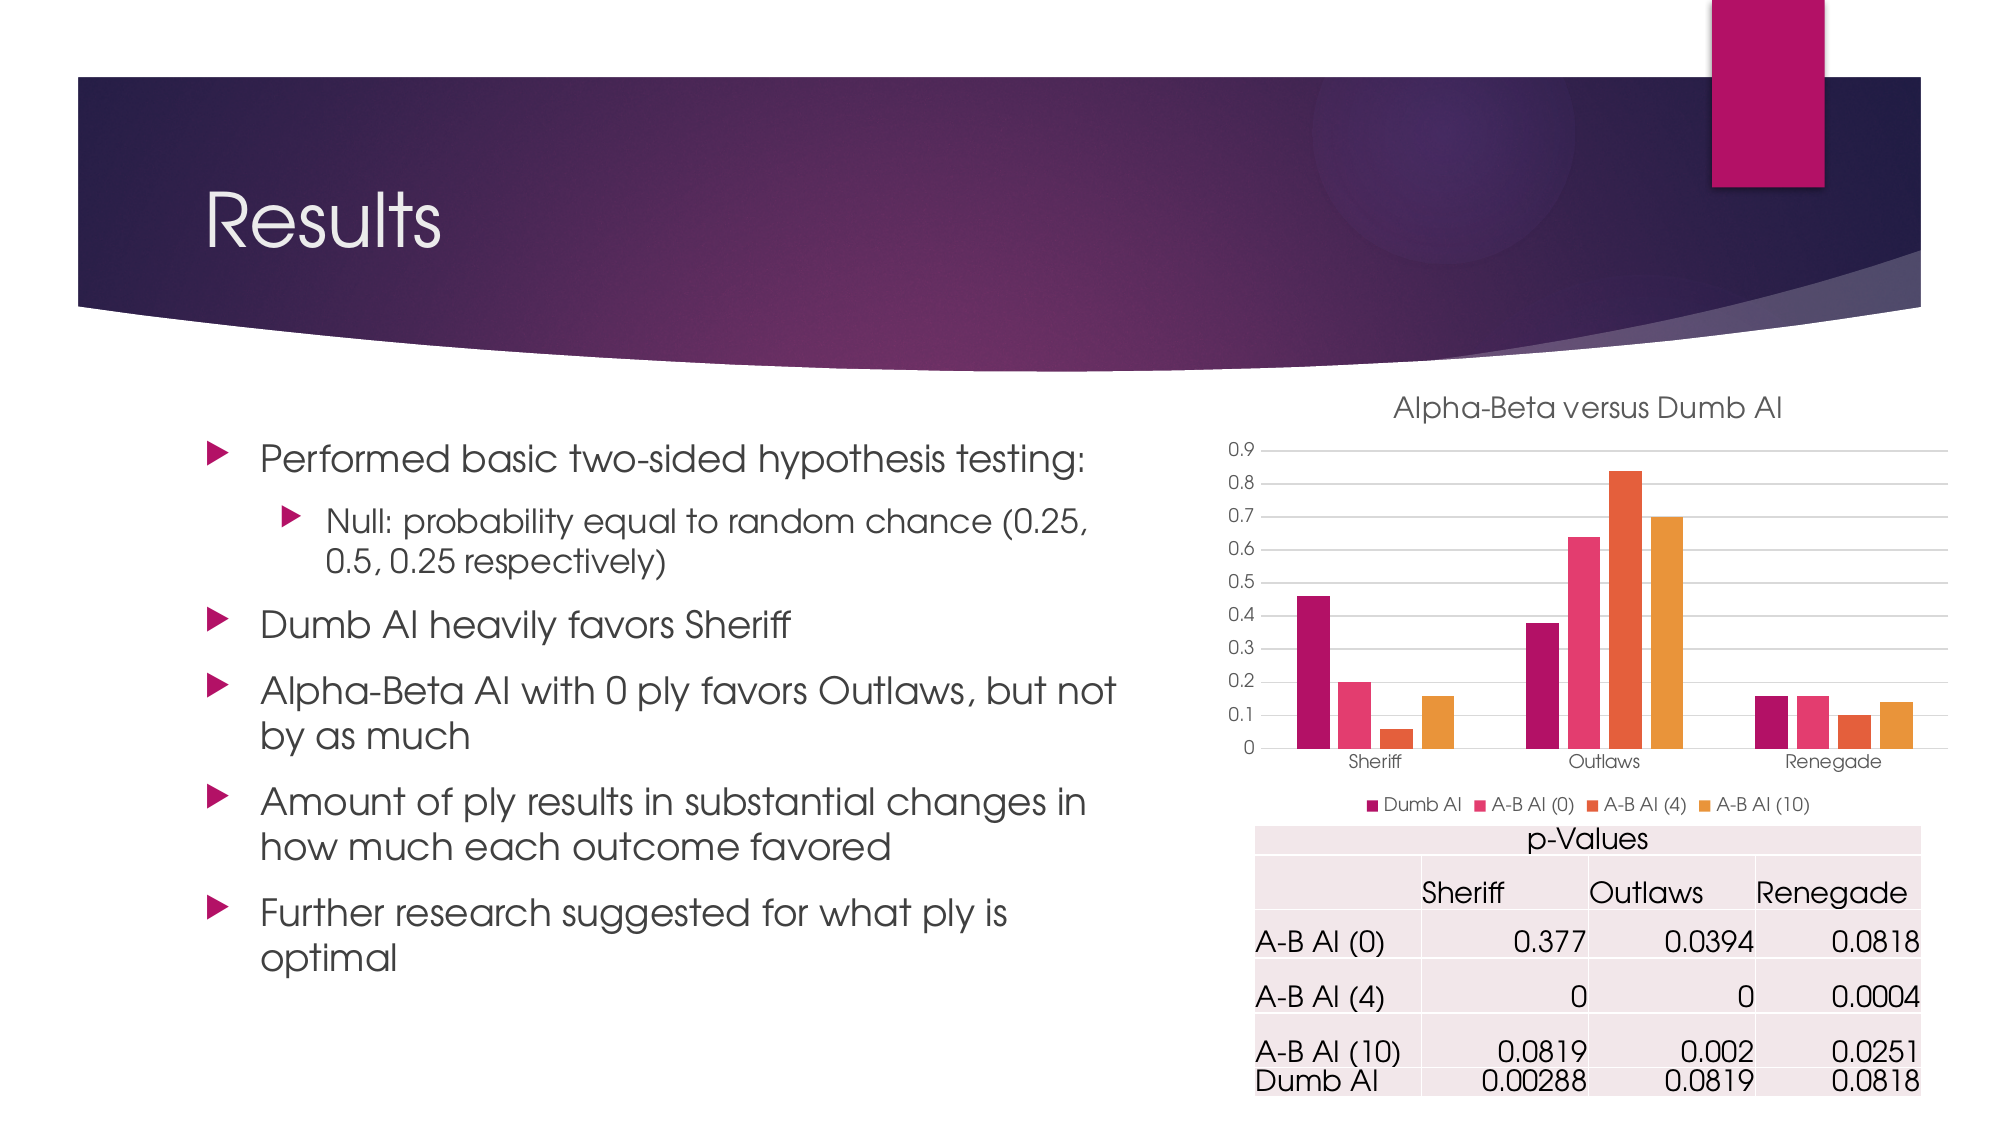

# Results

### Chart: Alpha-Beta versus Dumb AI

| Category | Dumb AI | A-B AI (0) | A-B AI (4) | A-B AI (10) |
|---|---|---|---|---|
| Sheriff | 0.46 | 0.2 | 0.06 | 0.16 |
| Outlaws | 0.38 | 0.64 | 0.84 | 0.7 |
| Renegade | 0.16 | 0.16 | 0.1 | 0.14 |
Performed basic two-sided hypothesis testing:
Null: probability equal to random chance (0.25, 0.5, 0.25 respectively)
Dumb AI heavily favors Sheriff
Alpha-Beta AI with 0 ply favors Outlaws, but not by as much
Amount of ply results in substantial changes in how much each outcome favored
Further research suggested for what ply is optimal
| p-Values |  |  |  |
| --- | --- | --- | --- |
|  | Sheriff | Outlaws | Renegade |
| A-B AI (0) | 0.377 | 0.0394 | 0.0818 |
| A-B AI (4) | 0 | 0 | 0.0004 |
| A-B AI (10) | 0.0819 | 0.002 | 0.0251 |
| Dumb AI | 0.00288 | 0.0819 | 0.0818 |